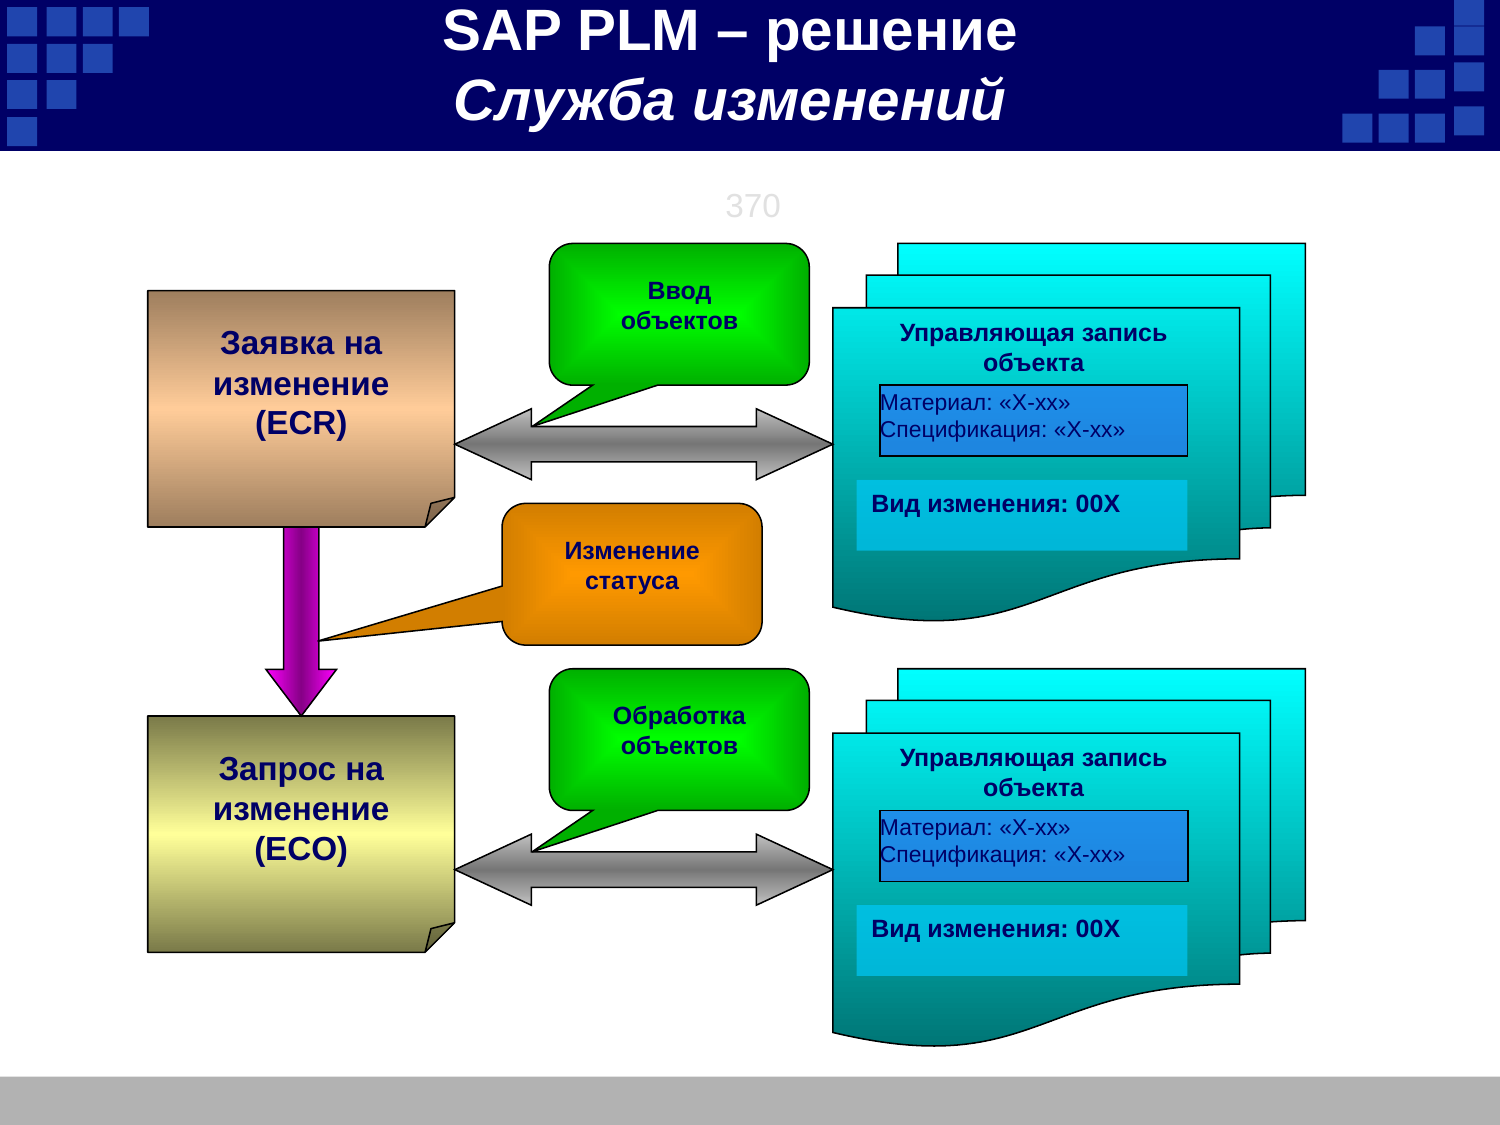

SAP PLM – решение
Служба изменений
370

Ввод объектов

Заявка на изменение (ECR)
Управляющая запись объекта
Материал: «Х-хх»
Спецификация: «Х-хх»

Вид изменения: 00Х

Изменение статуса

Обработка
объектов

Запрос на изменение (ECO)
Управляющая запись объекта
Материал: «Х-хх»
Спецификация: «Х-хх»

Вид изменения: 00Х